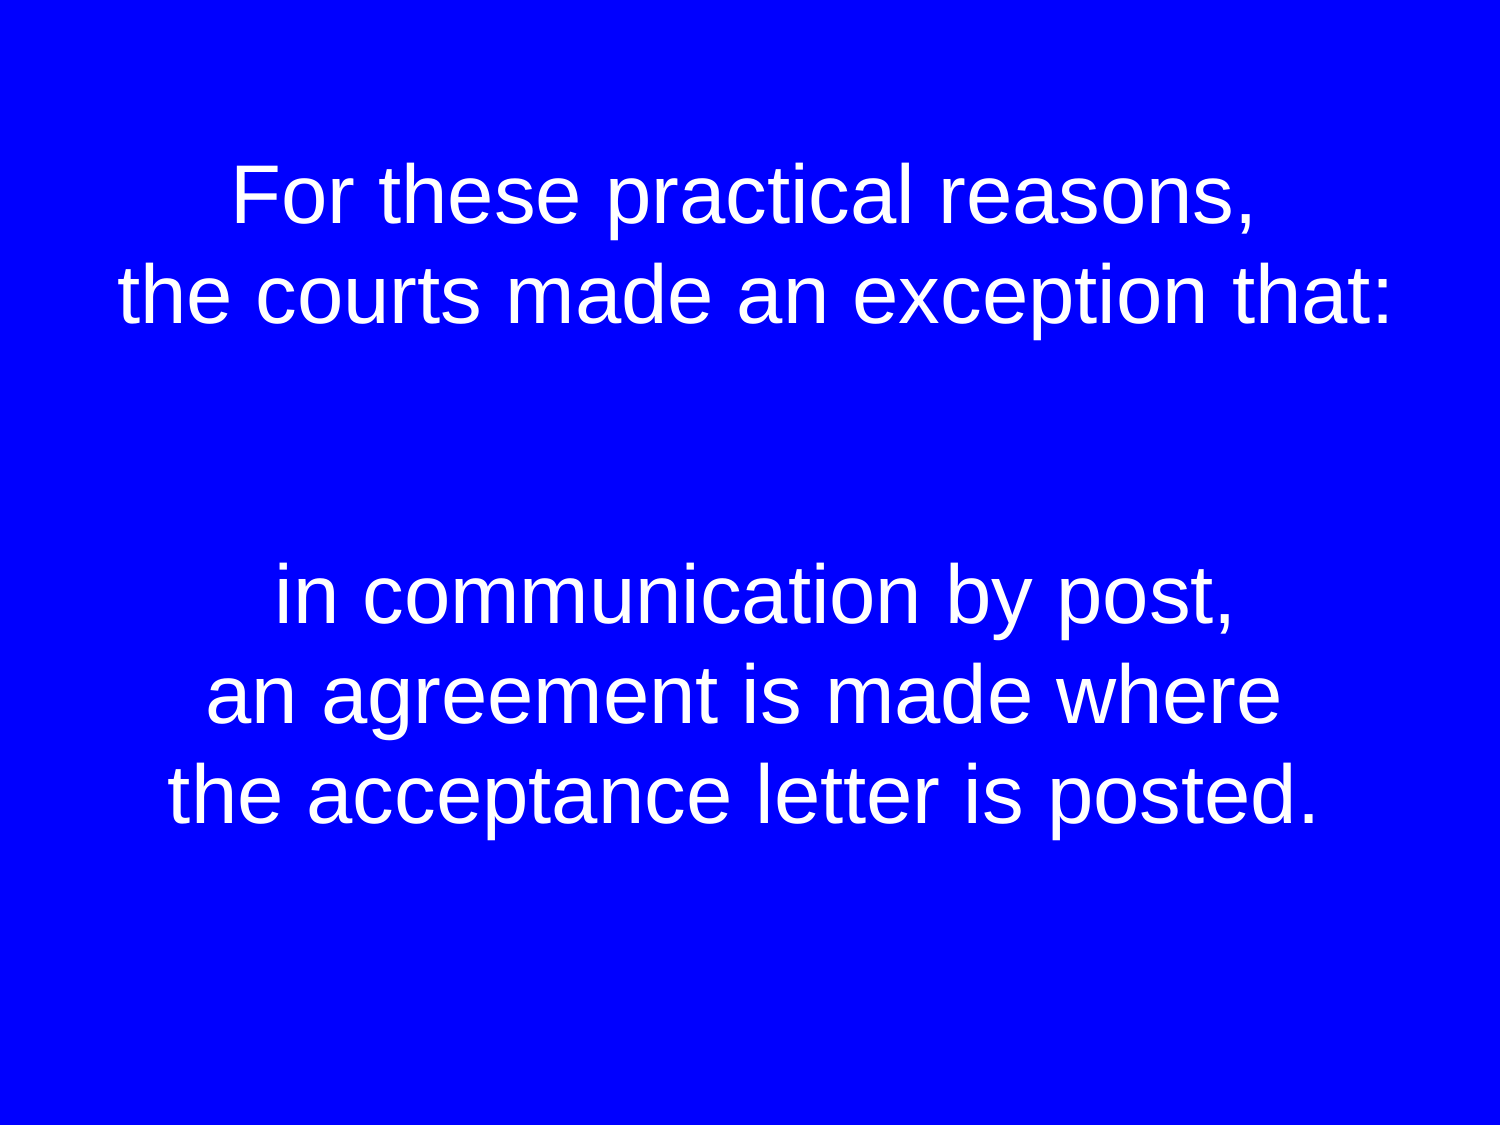

For these practical reasons,
the courts made an exception that:

 in communication by post,
an agreement is made where
the acceptance letter is posted.